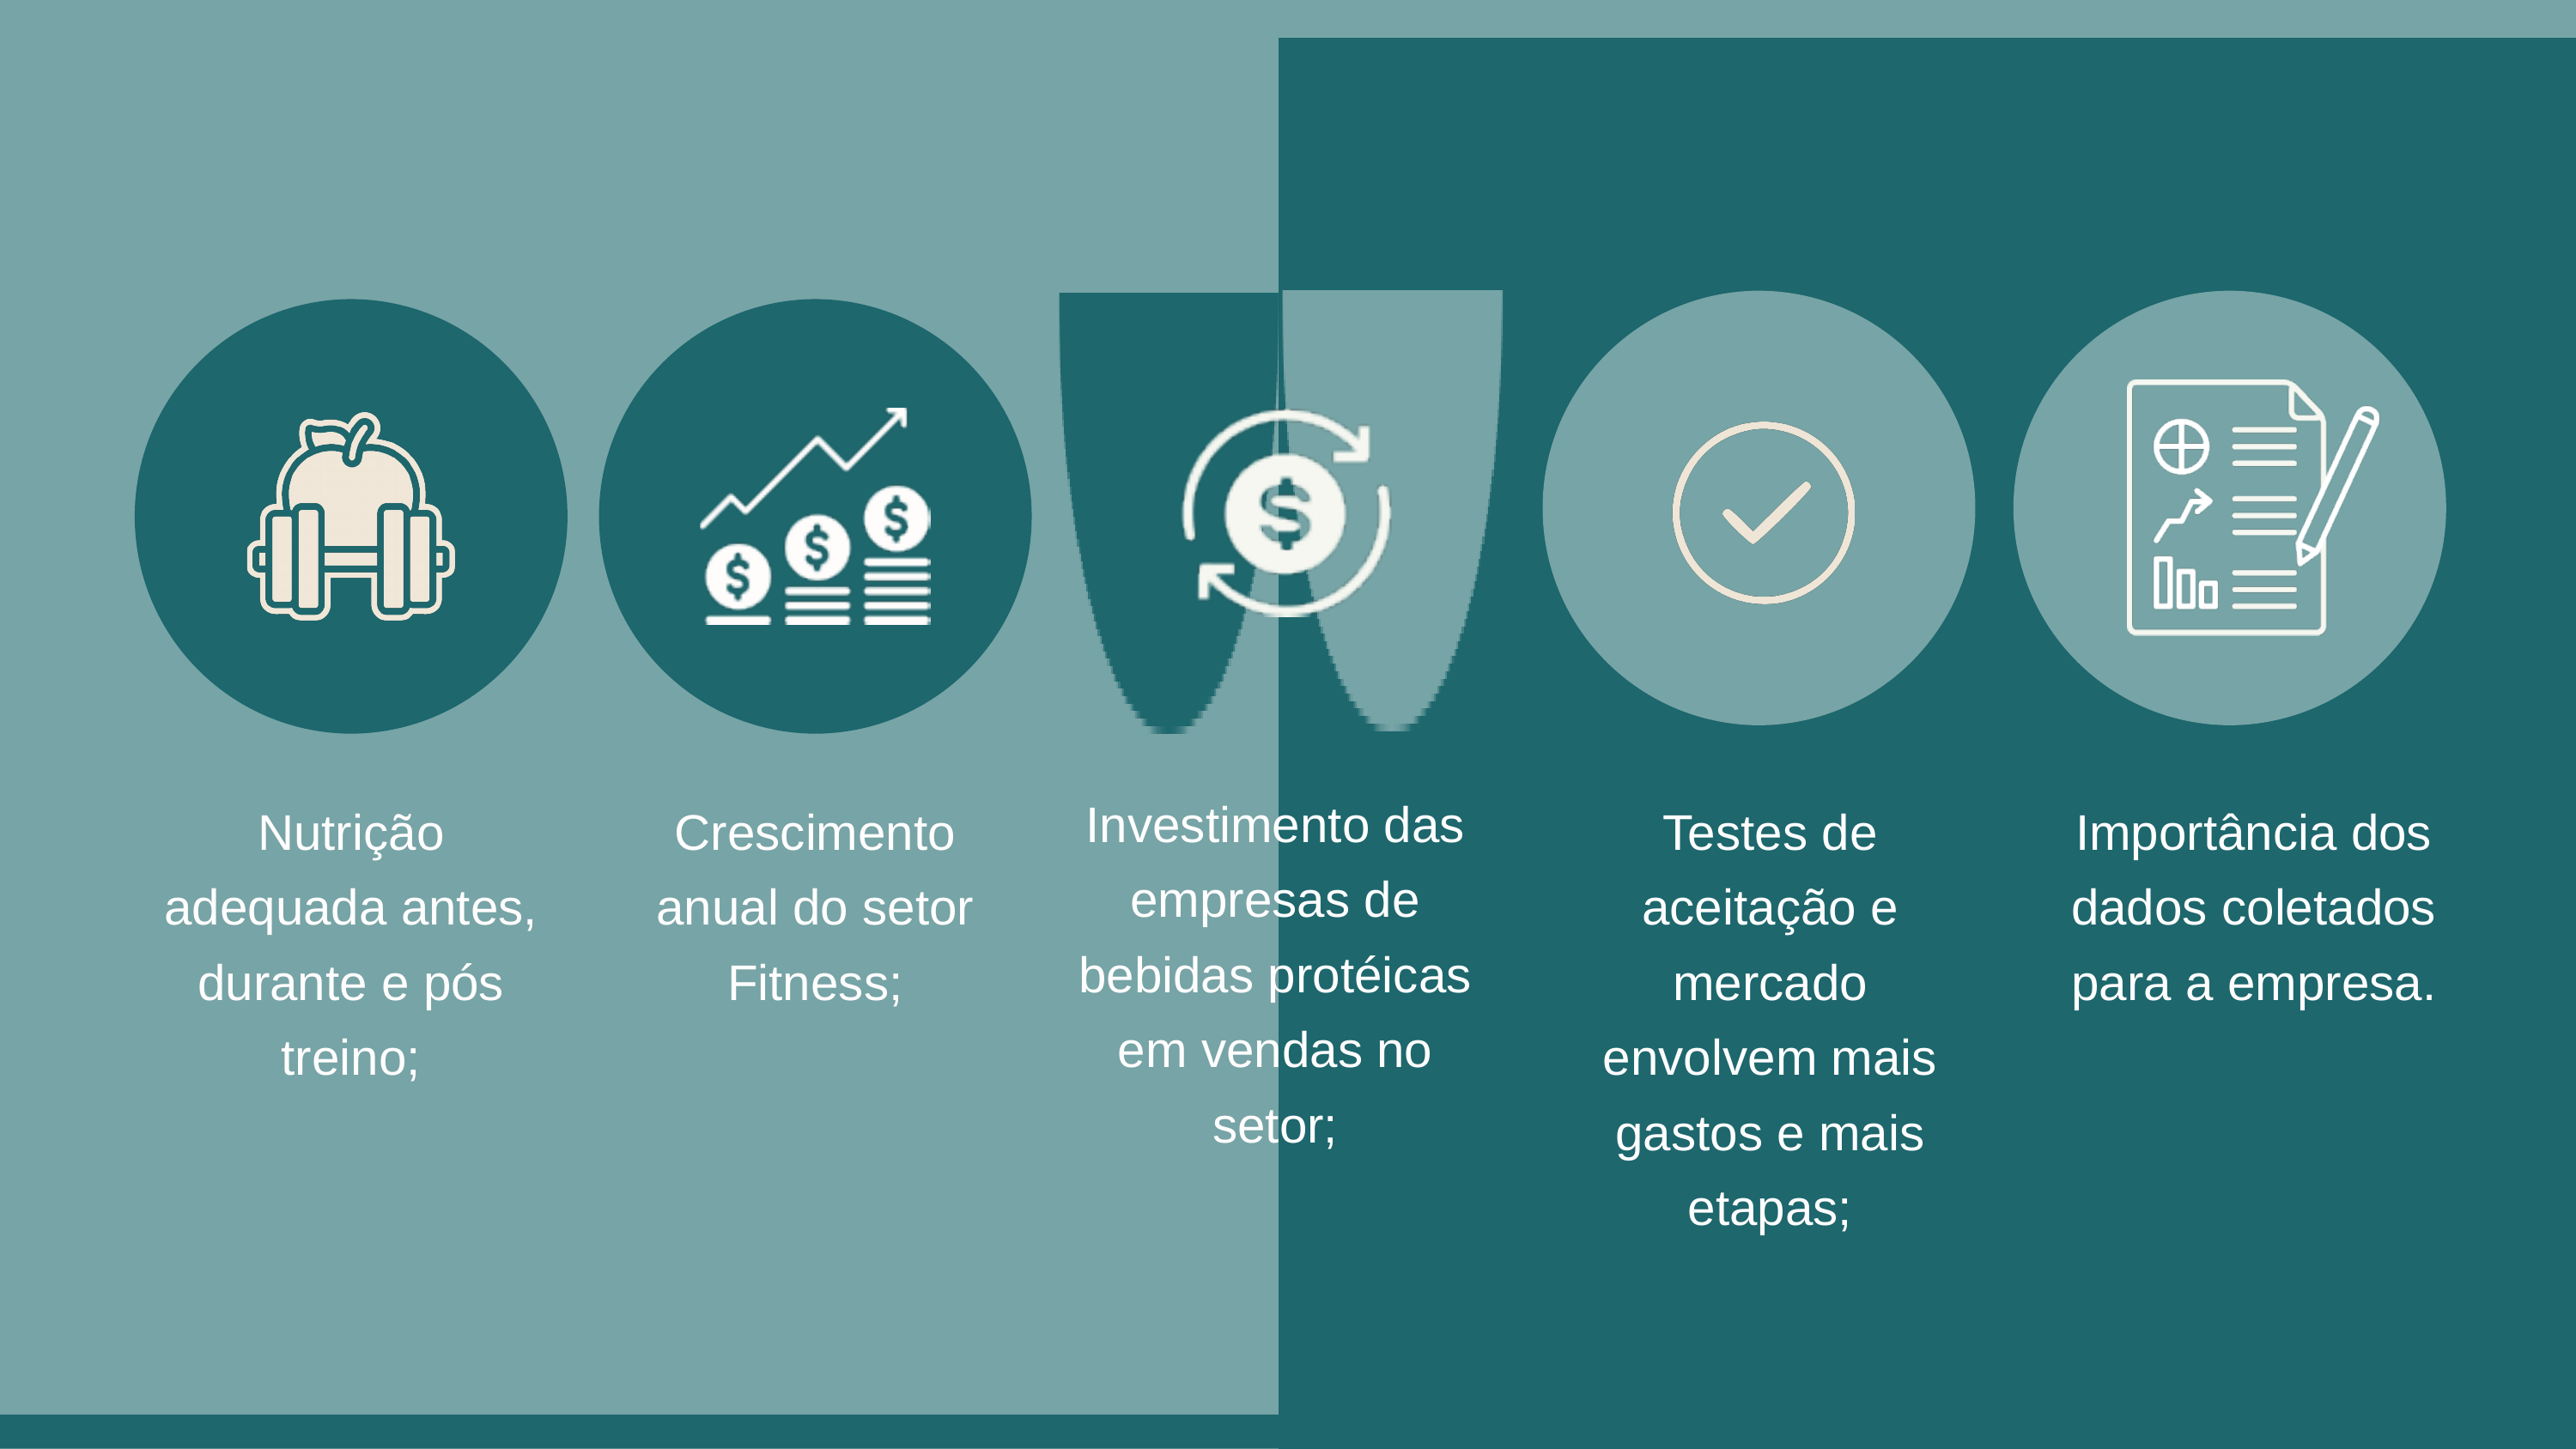

Investimento das empresas de bebidas protéicas em vendas no setor;
Nutrição adequada antes, durante e pós treino;
Crescimento anual do setor Fitness;
Testes de aceitação e mercado envolvem mais gastos e mais etapas;
Importância dos dados coletados para a empresa.